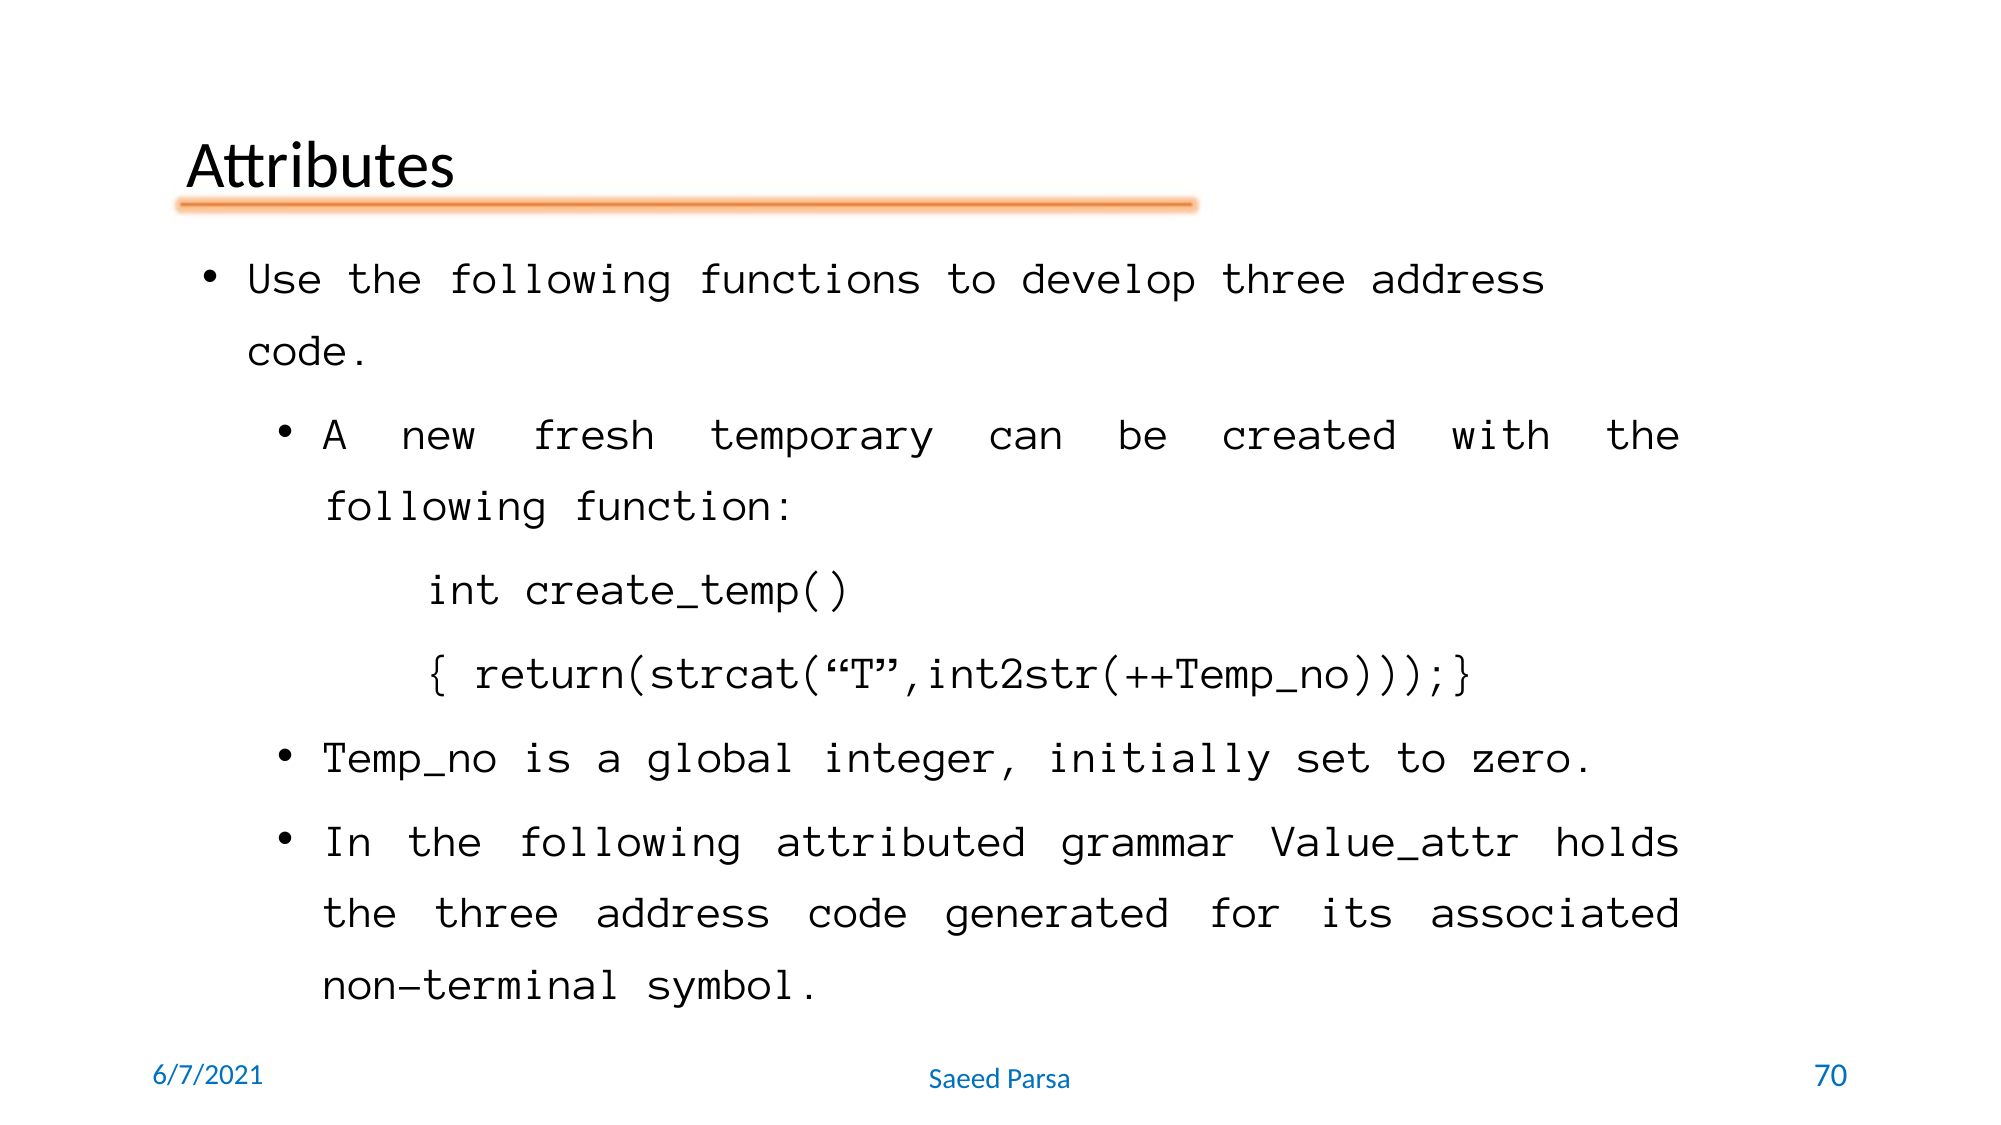

Attributes
Use the following functions to develop three address code.
A new fresh temporary can be created with the following function:
	int create_temp()
	{ return(strcat(“T”,int2str(++Temp_no)));}
Temp_no is a global integer, initially set to zero.
In the following attributed grammar Value_attr holds the three address code generated for its associated non-terminal symbol.
6/7/2021
Saeed Parsa
70